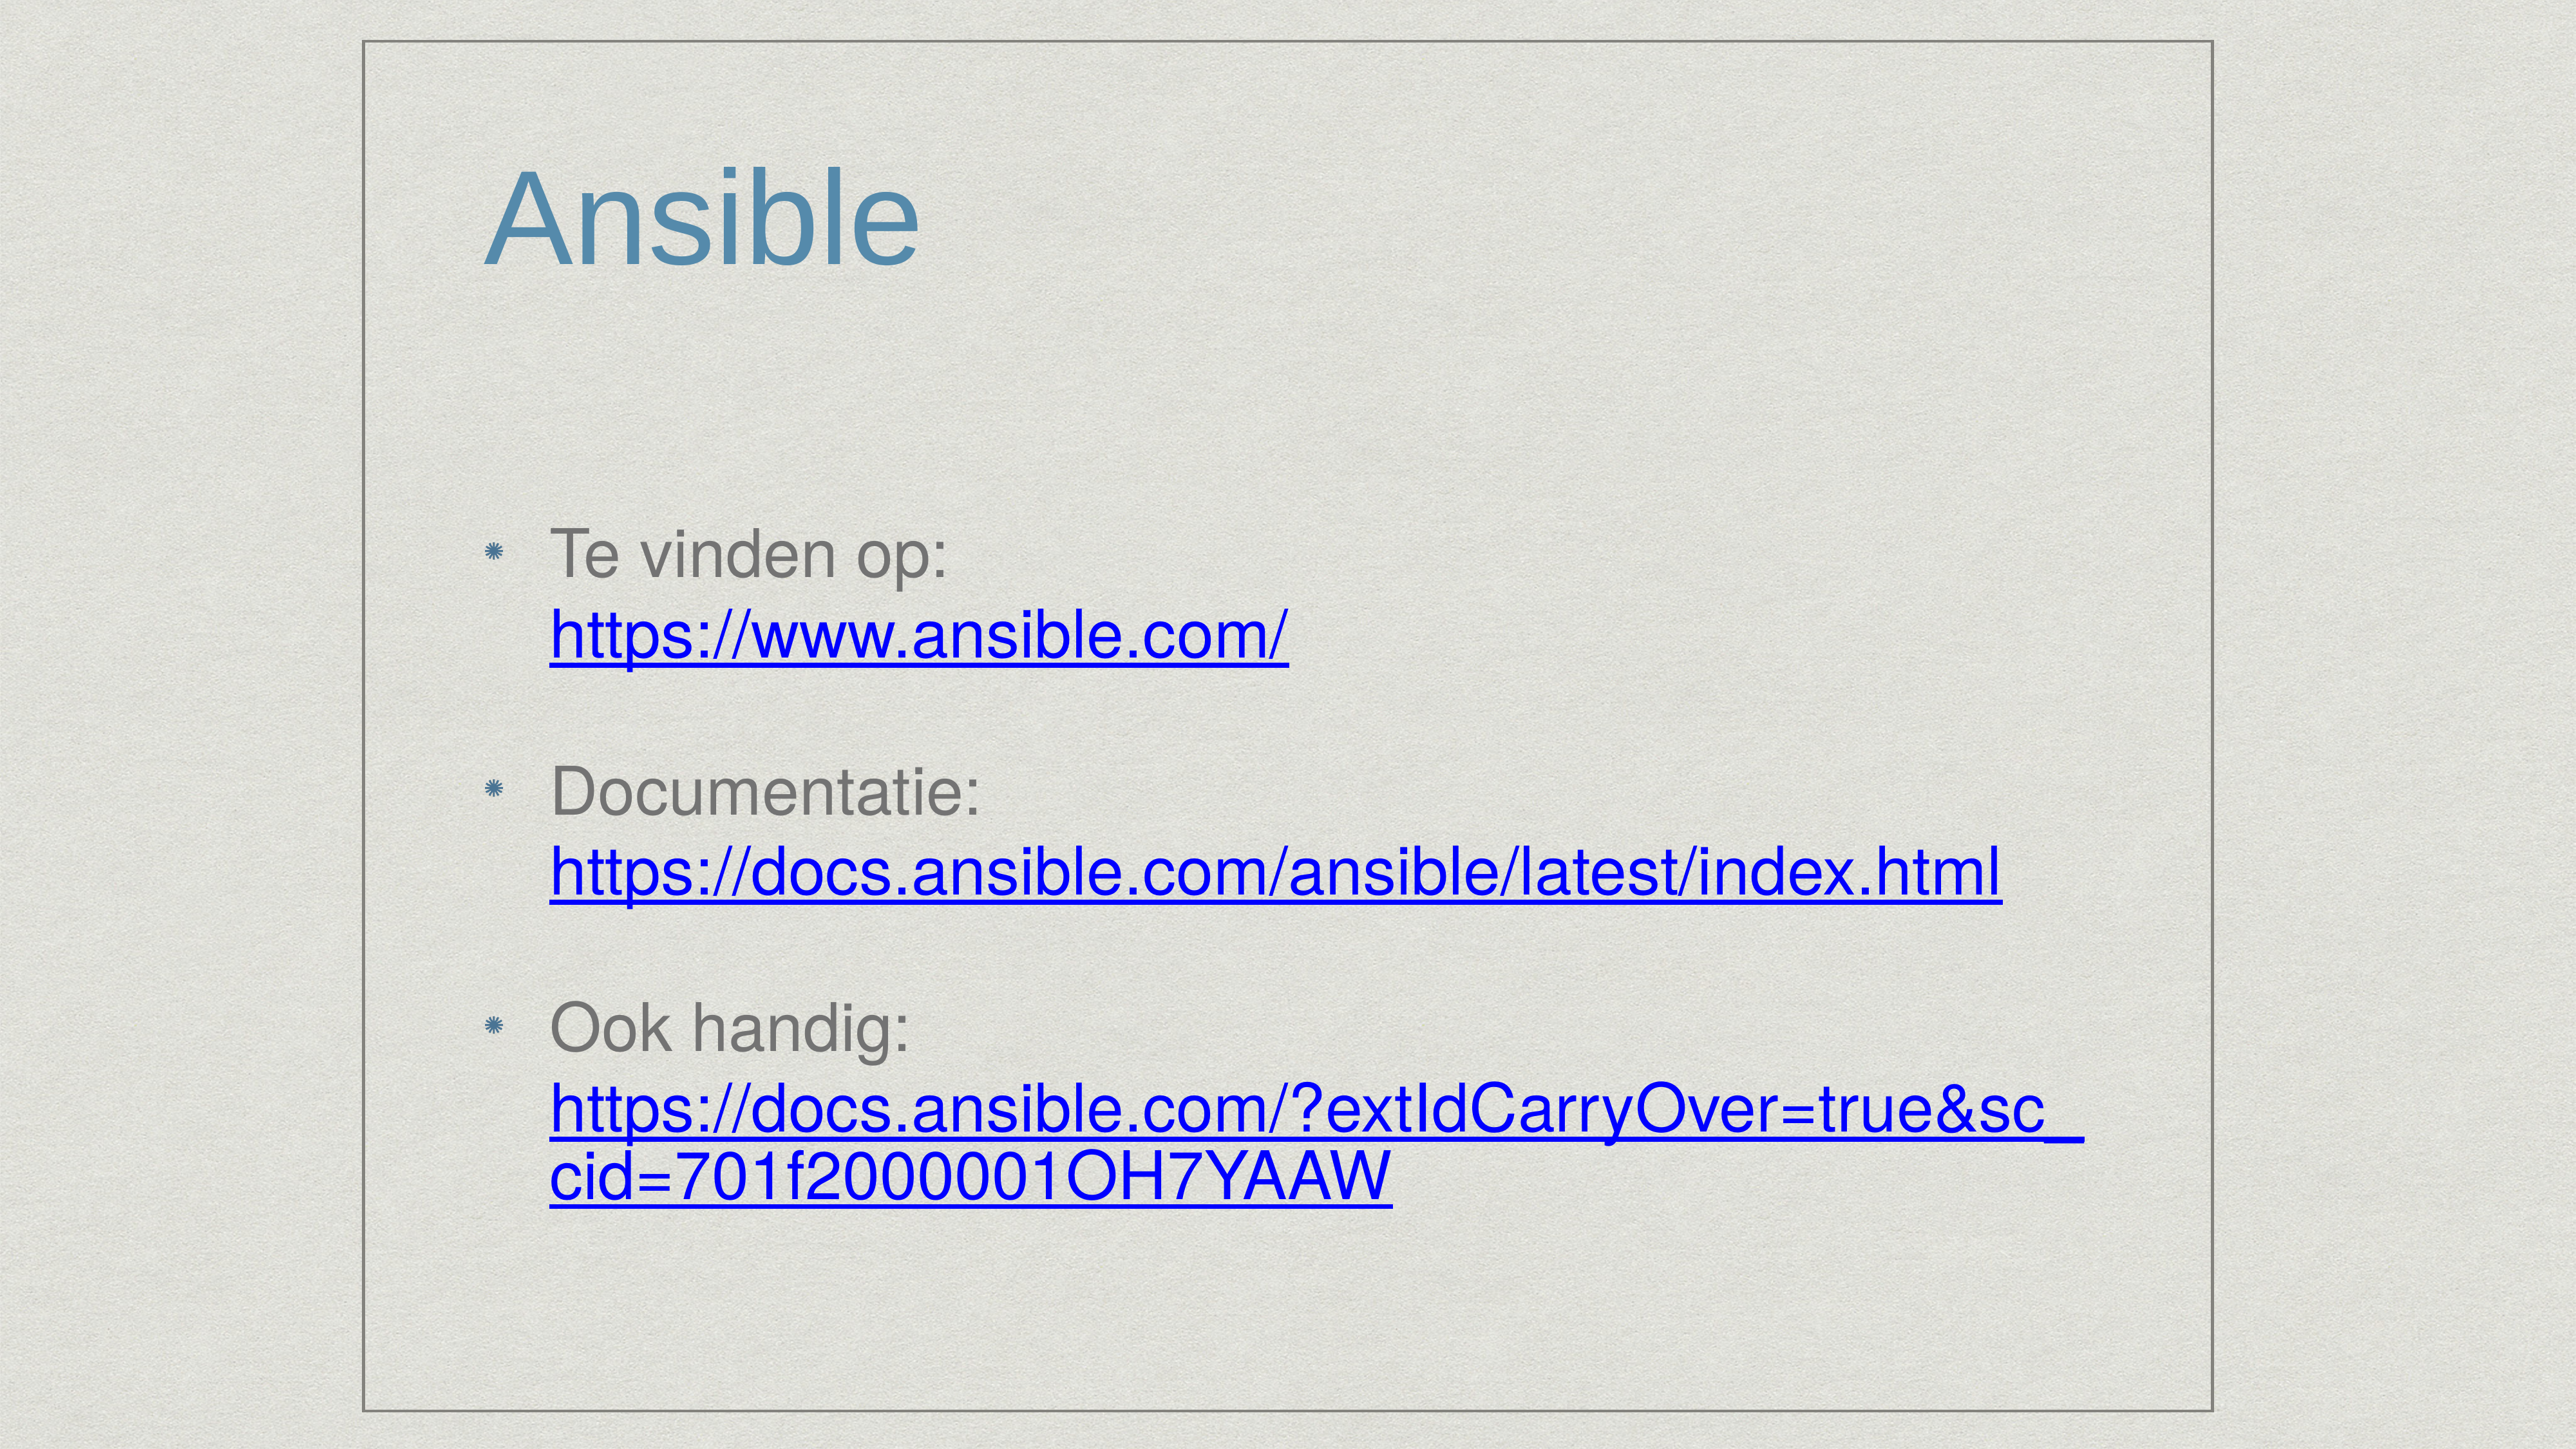

# Ansible
Te vinden op:
https://www.ansible.com/
Documentatie:
https://docs.ansible.com/ansible/latest/index.html
Ook handig:
https://docs.ansible.com/?extIdCarryOver=true&sc_cid=701f2000001OH7YAAW